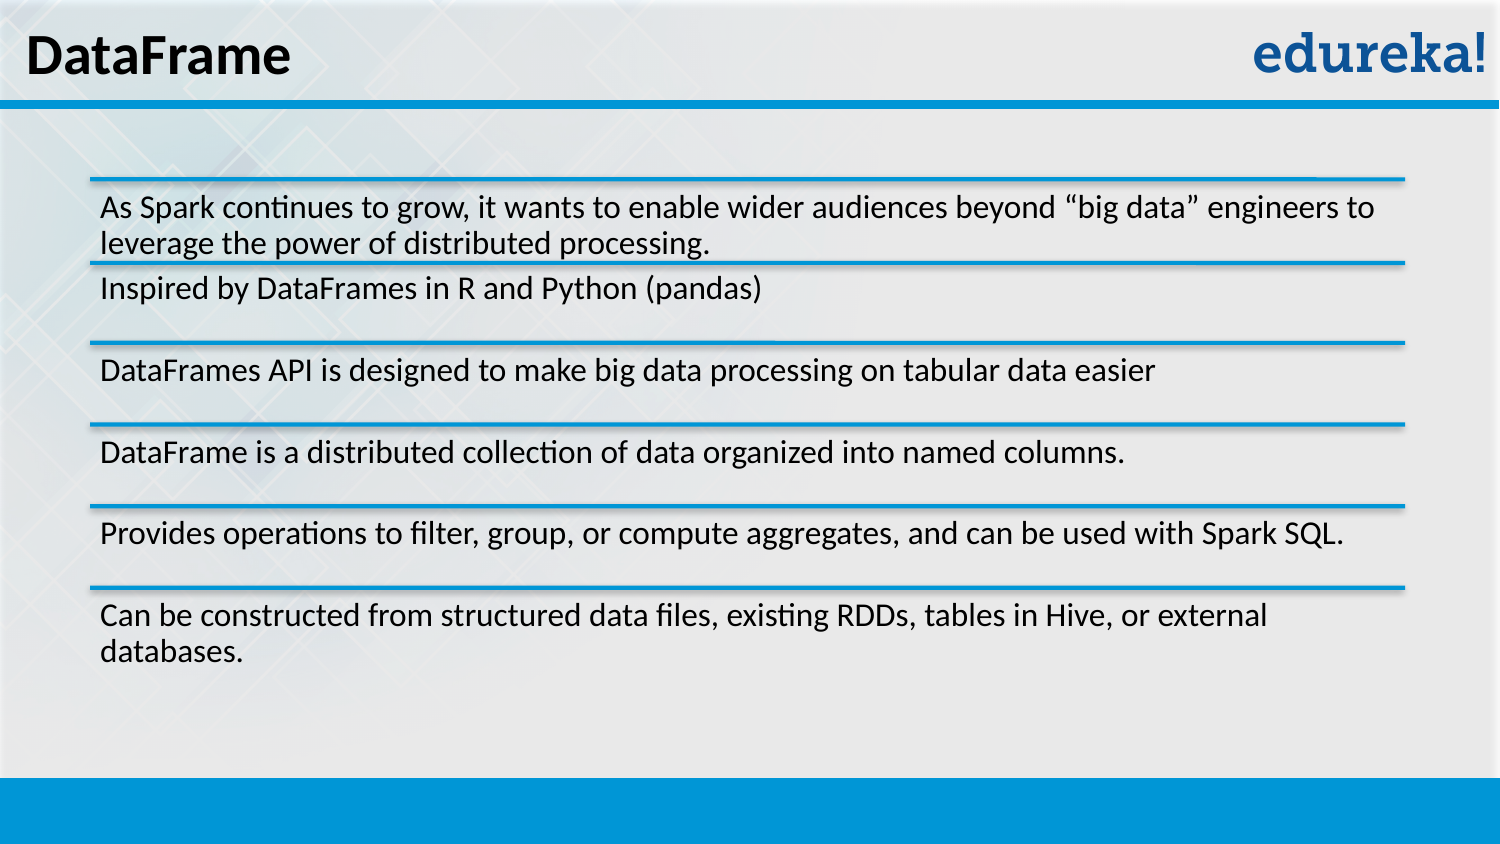

DataFrame
As Spark continues to grow, it wants to enable wider audiences beyond “big data” engineers to leverage the power of distributed processing.
Inspired by DataFrames in R and Python (pandas)
DataFrames API is designed to make big data processing on tabular data easier
DataFrame is a distributed collection of data organized into named columns.
Provides operations to filter, group, or compute aggregates, and can be used with Spark SQL.
Can be constructed from structured data files, existing RDDs, tables in Hive, or external databases.